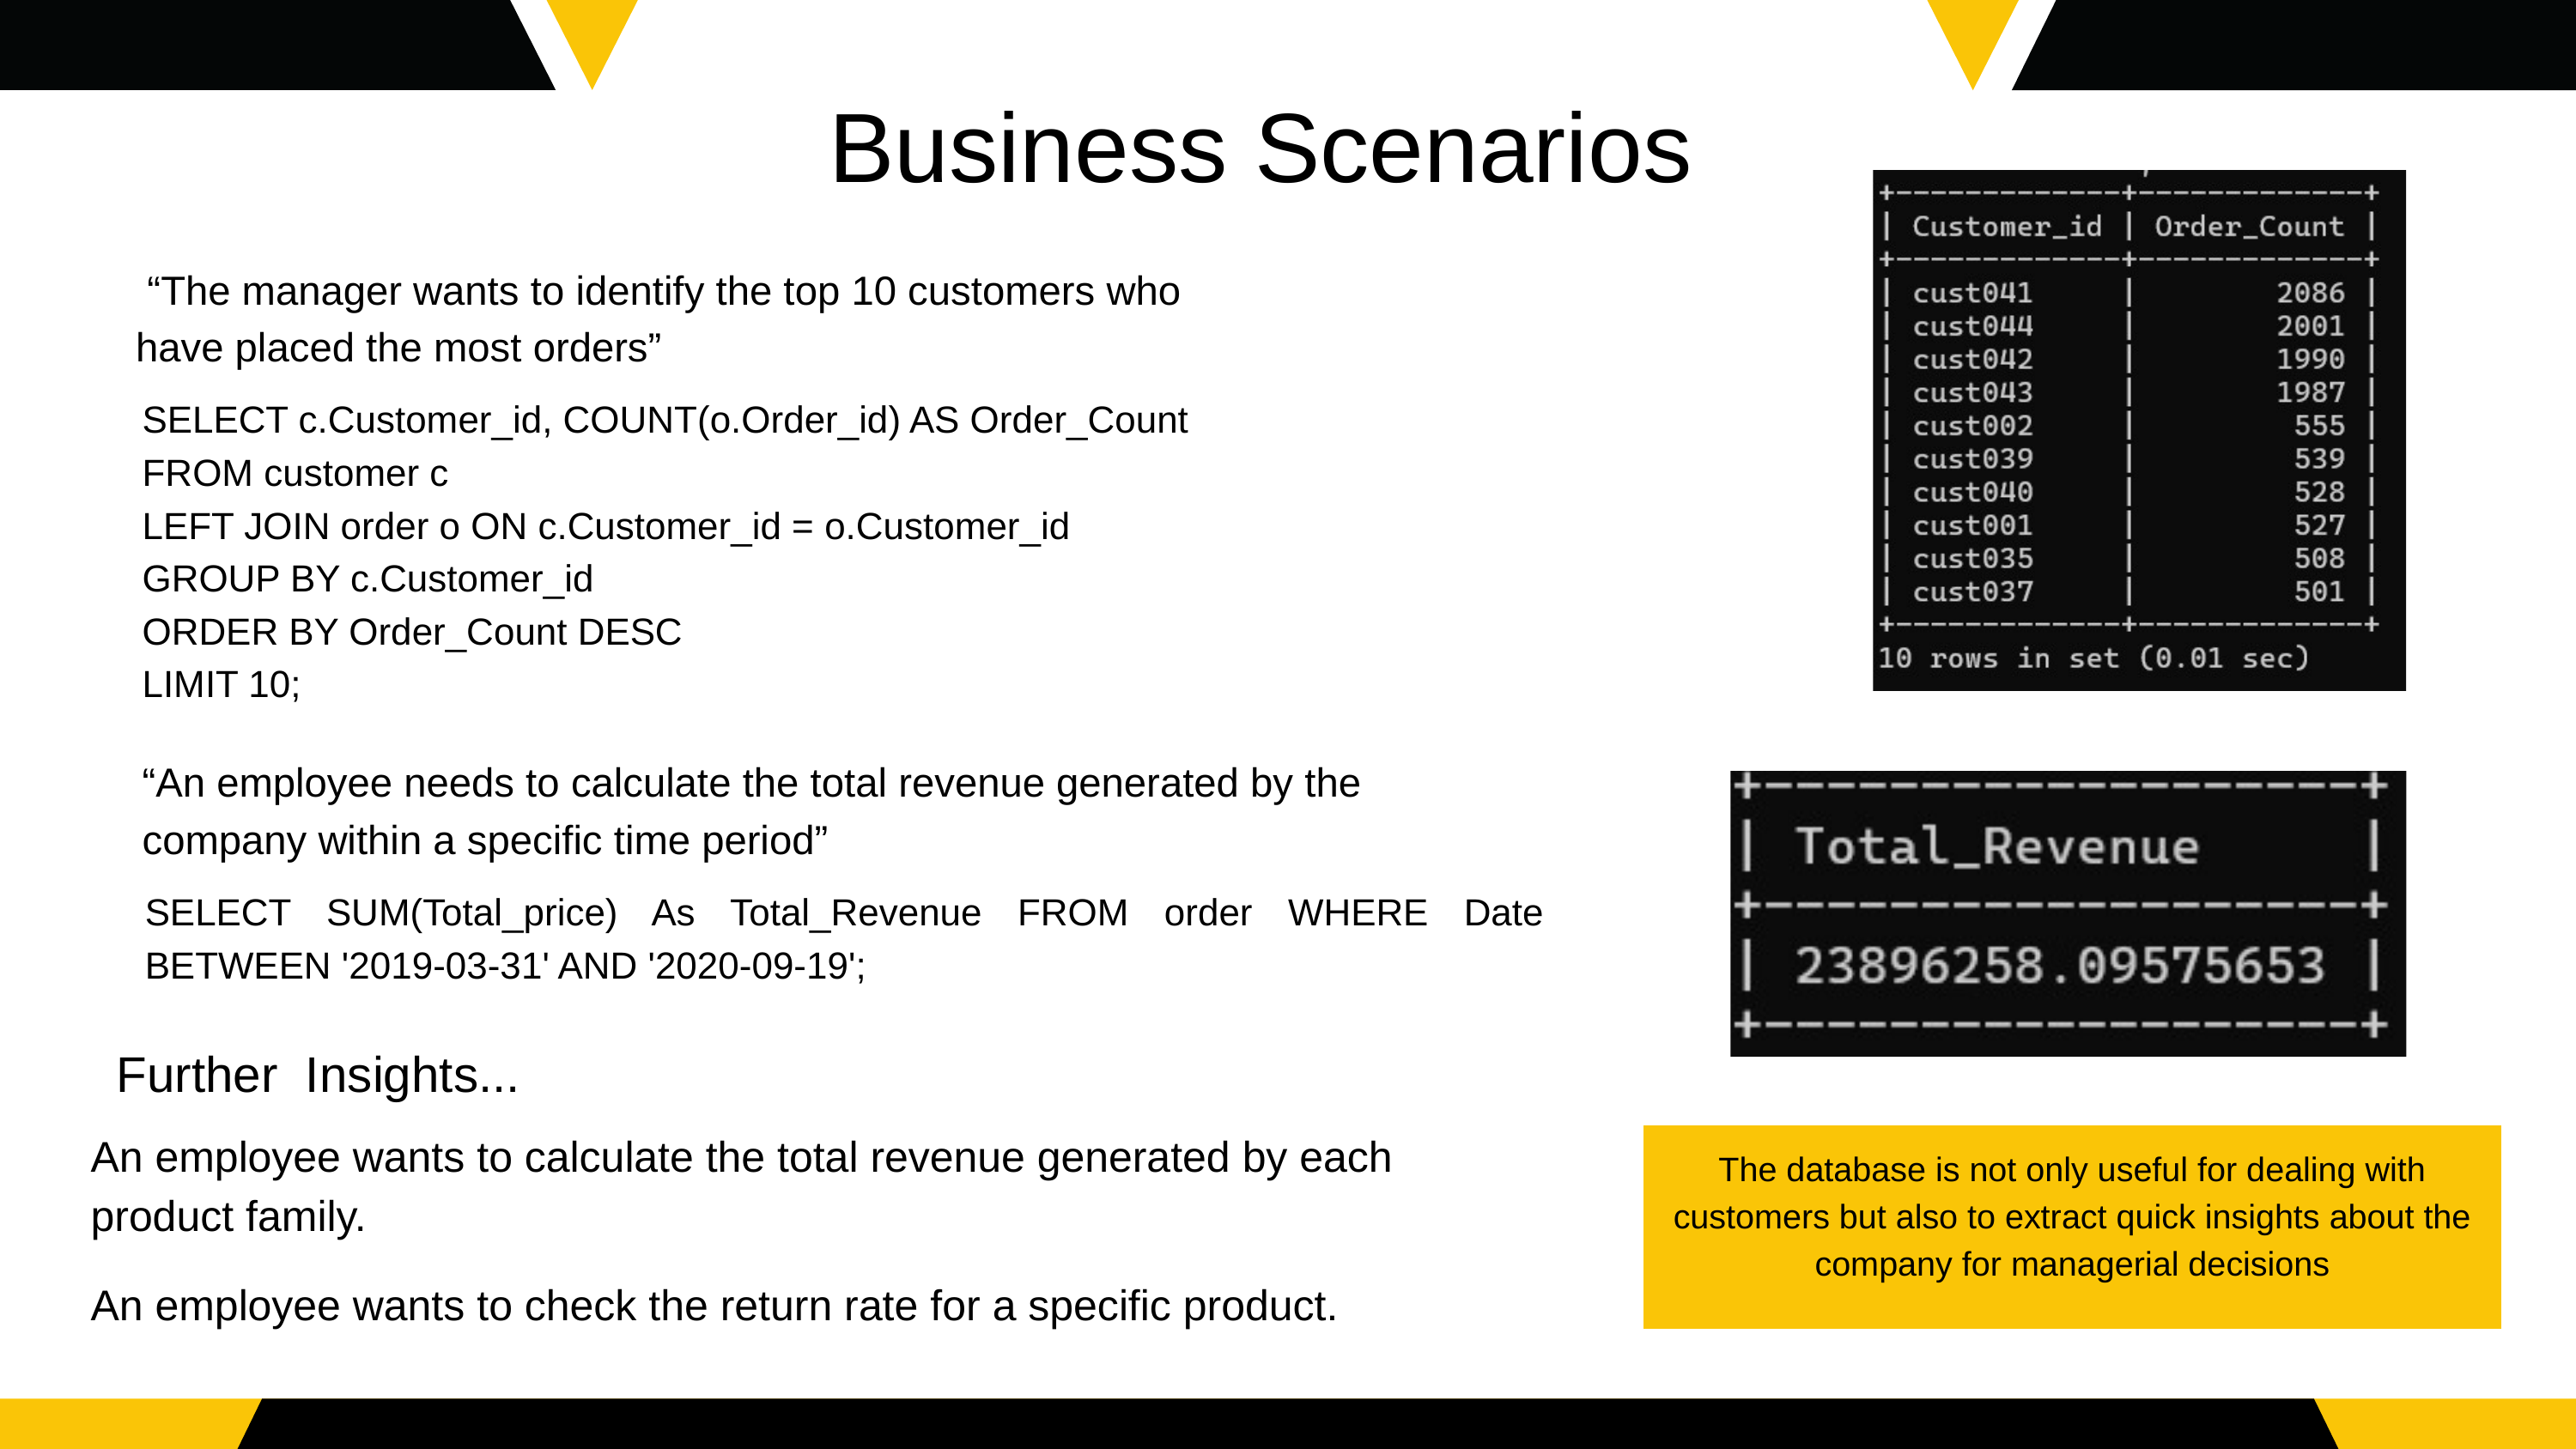

Business Scenarios

 “The manager wants to identify the top 10 customers who have placed the most orders”
SELECT c.Customer_id, COUNT(o.Order_id) AS Order_Count
FROM customer c
LEFT JOIN order o ON c.Customer_id = o.Customer_id
GROUP BY c.Customer_id
ORDER BY Order_Count DESC
LIMIT 10;
“An employee needs to calculate the total revenue generated by the company within a specific time period”

SELECT SUM(Total_price) As Total_Revenue FROM order WHERE Date BETWEEN '2019-03-31' AND '2020-09-19';
Further  Insights...
An employee wants to calculate the total revenue generated by each product family.

The database is not only useful for dealing with customers but also to extract quick insights about the company for managerial decisions
An employee wants to check the return rate for a specific product.